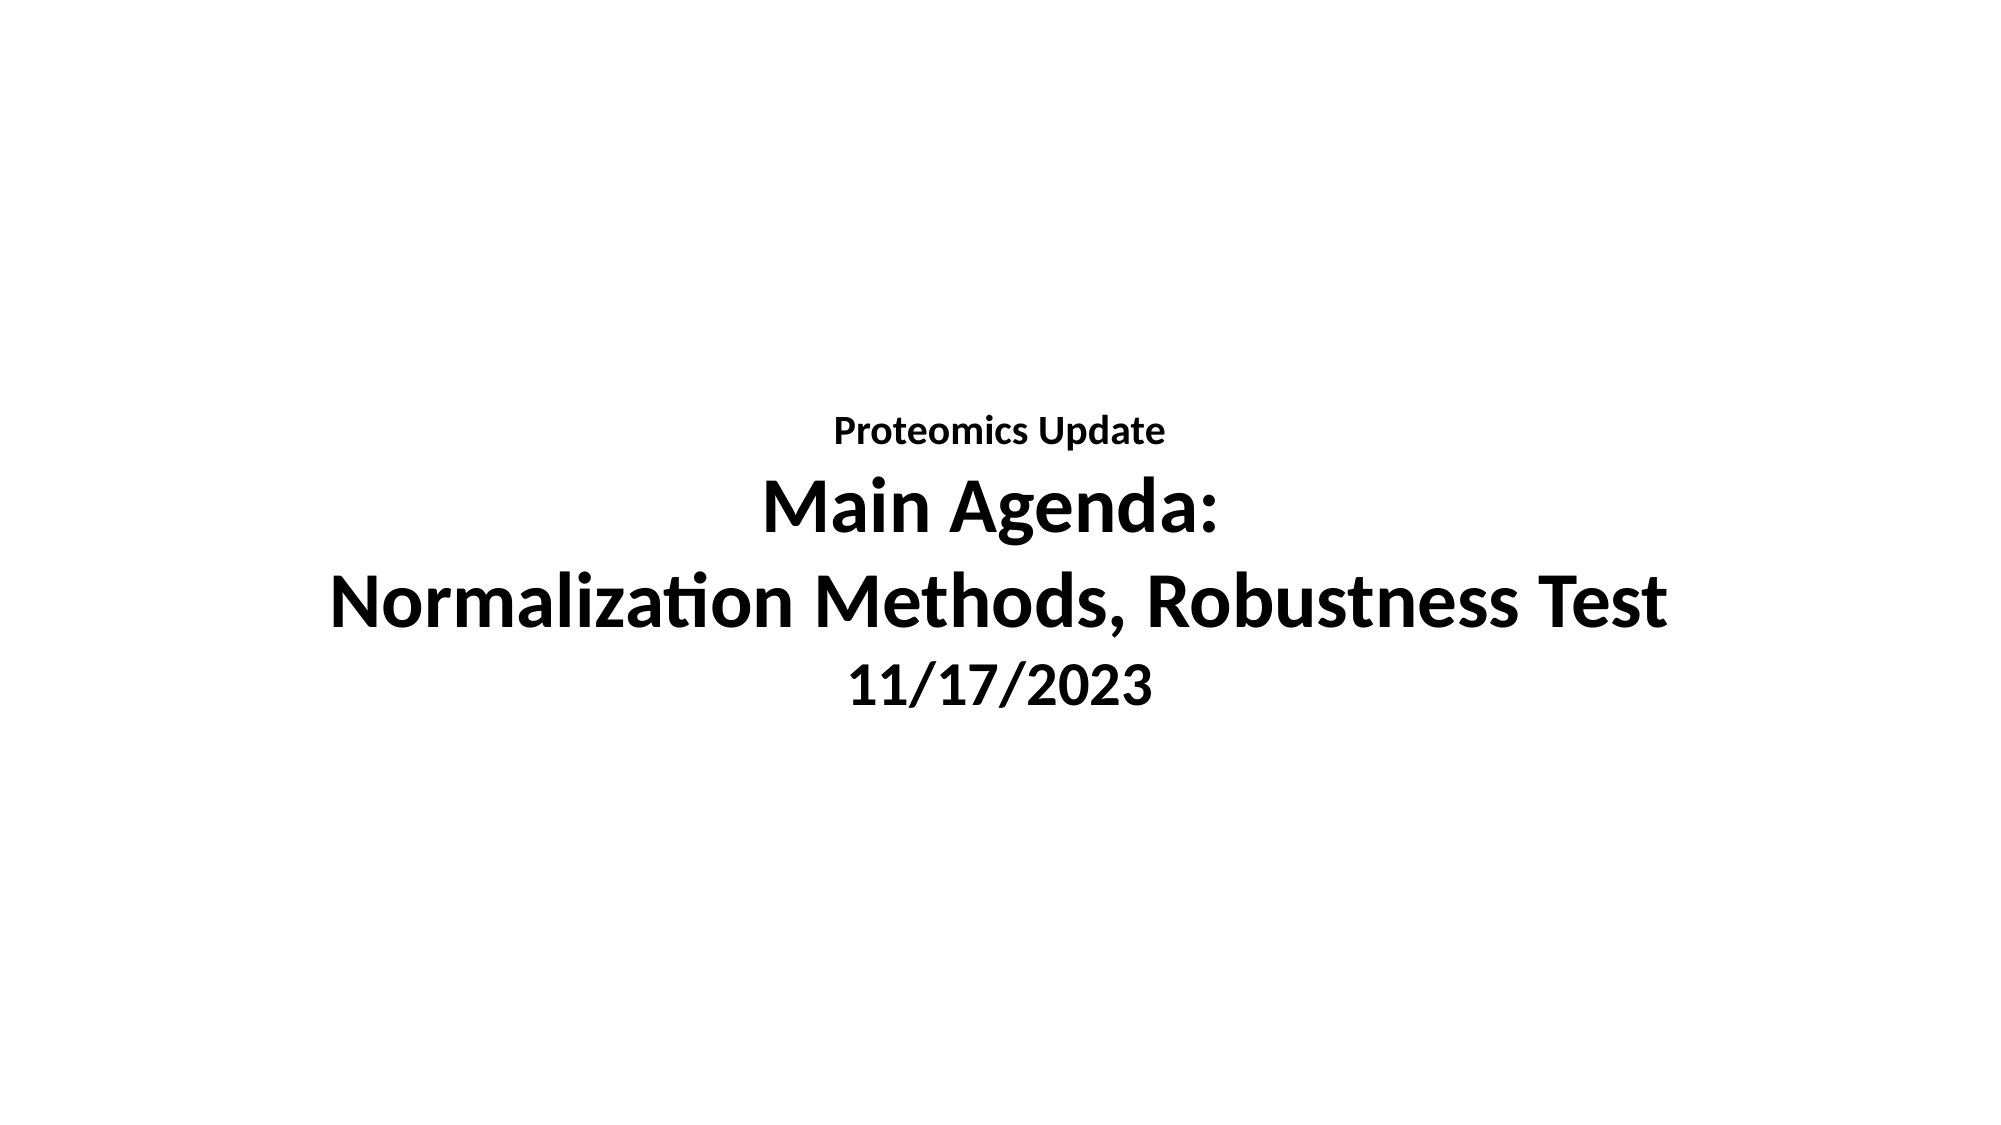

Proteomics Update
Main Agenda:
Normalization Methods, Robustness Test
11/17/2023